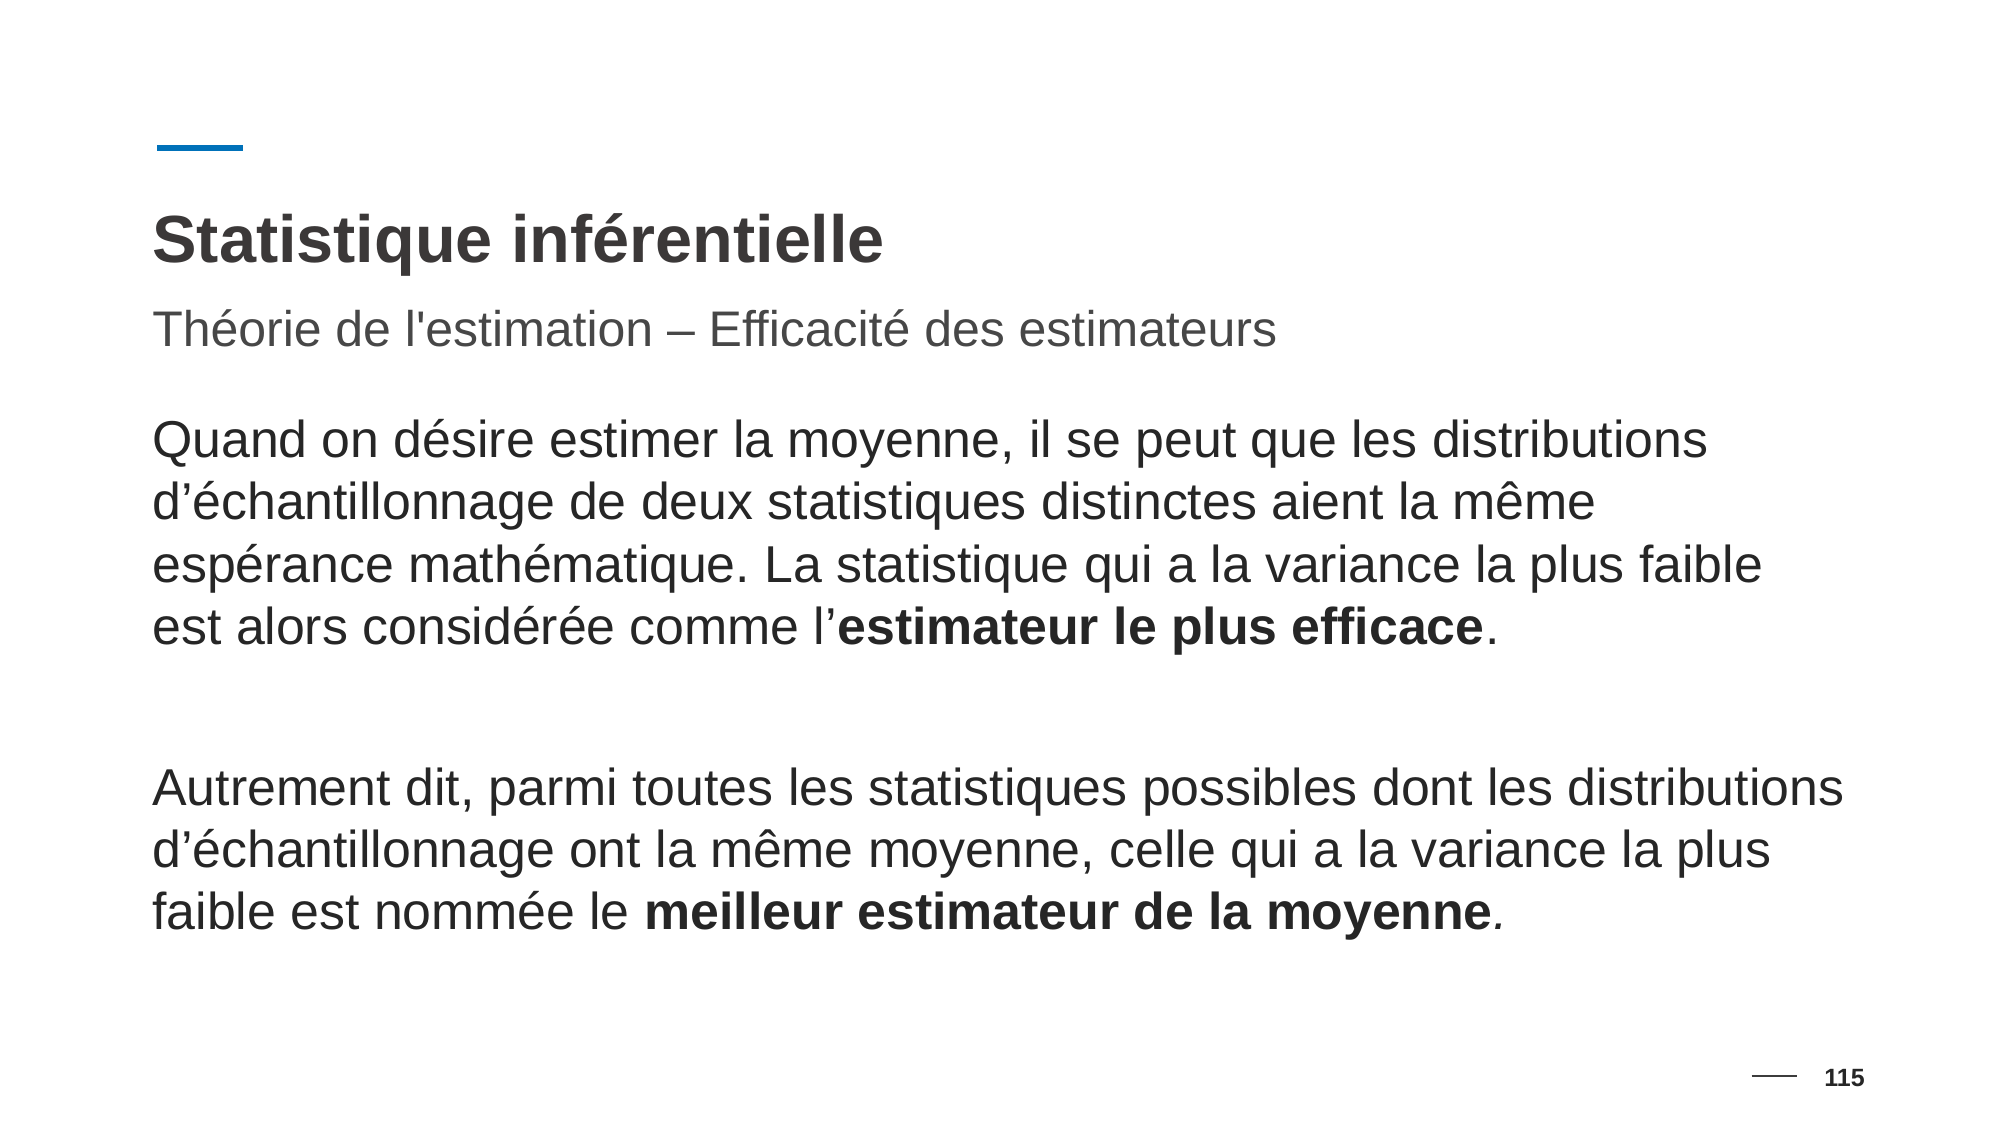

# Statistique inférentielle
Théorie de l'estimation – Efficacité des estimateurs
Quand on désire estimer la moyenne, il se peut que les distributions d’échantillonnage de deux statistiques distinctes aient la même espérance mathématique. La statistique qui a la variance la plus faible est alors considérée comme l’estimateur le plus efficace.

Autrement dit, parmi toutes les statistiques possibles dont les distributions d’échantillonnage ont la même moyenne, celle qui a la variance la plus faible est nommée le meilleur estimateur de la moyenne.
115